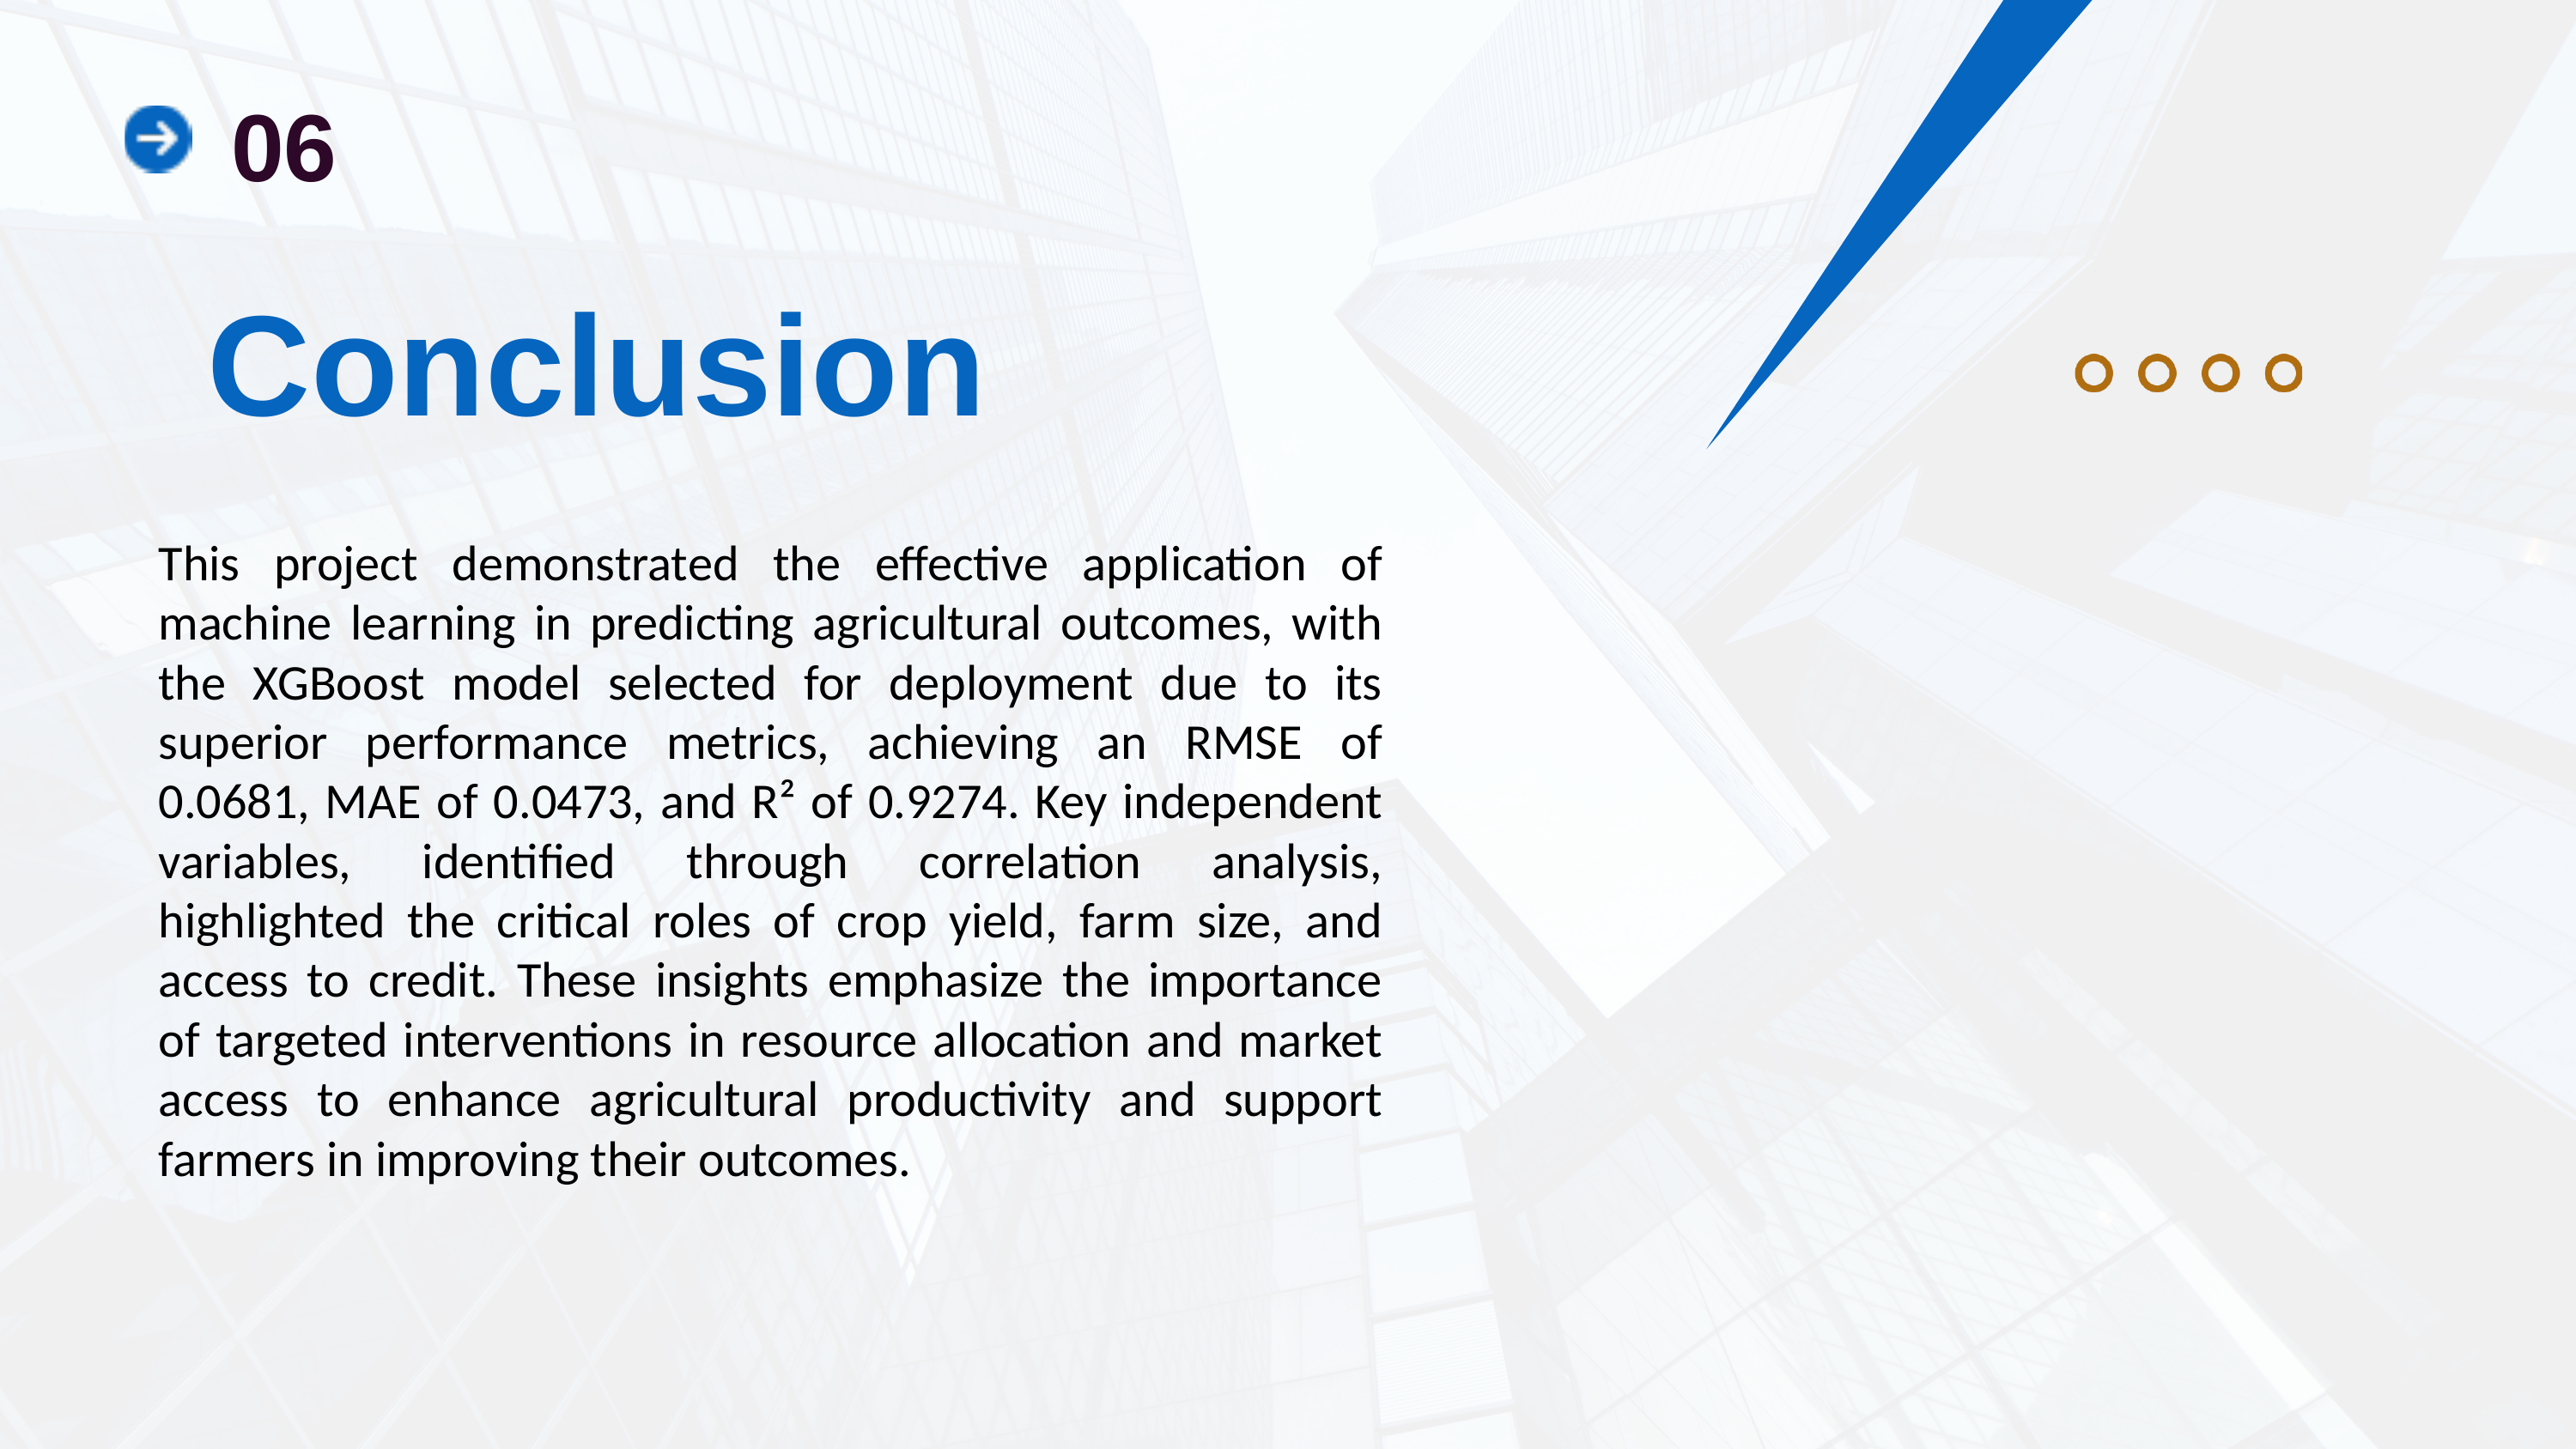

06

Conclusion

This project demonstrated the effective application of machine learning in predicting agricultural outcomes, with the XGBoost model selected for deployment due to its superior performance metrics, achieving an RMSE of 0.0681, MAE of 0.0473, and R² of 0.9274. Key independent variables, identified through correlation analysis, highlighted the critical roles of crop yield, farm size, and access to credit. These insights emphasize the importance of targeted interventions in resource allocation and market access to enhance agricultural productivity and support farmers in improving their outcomes.